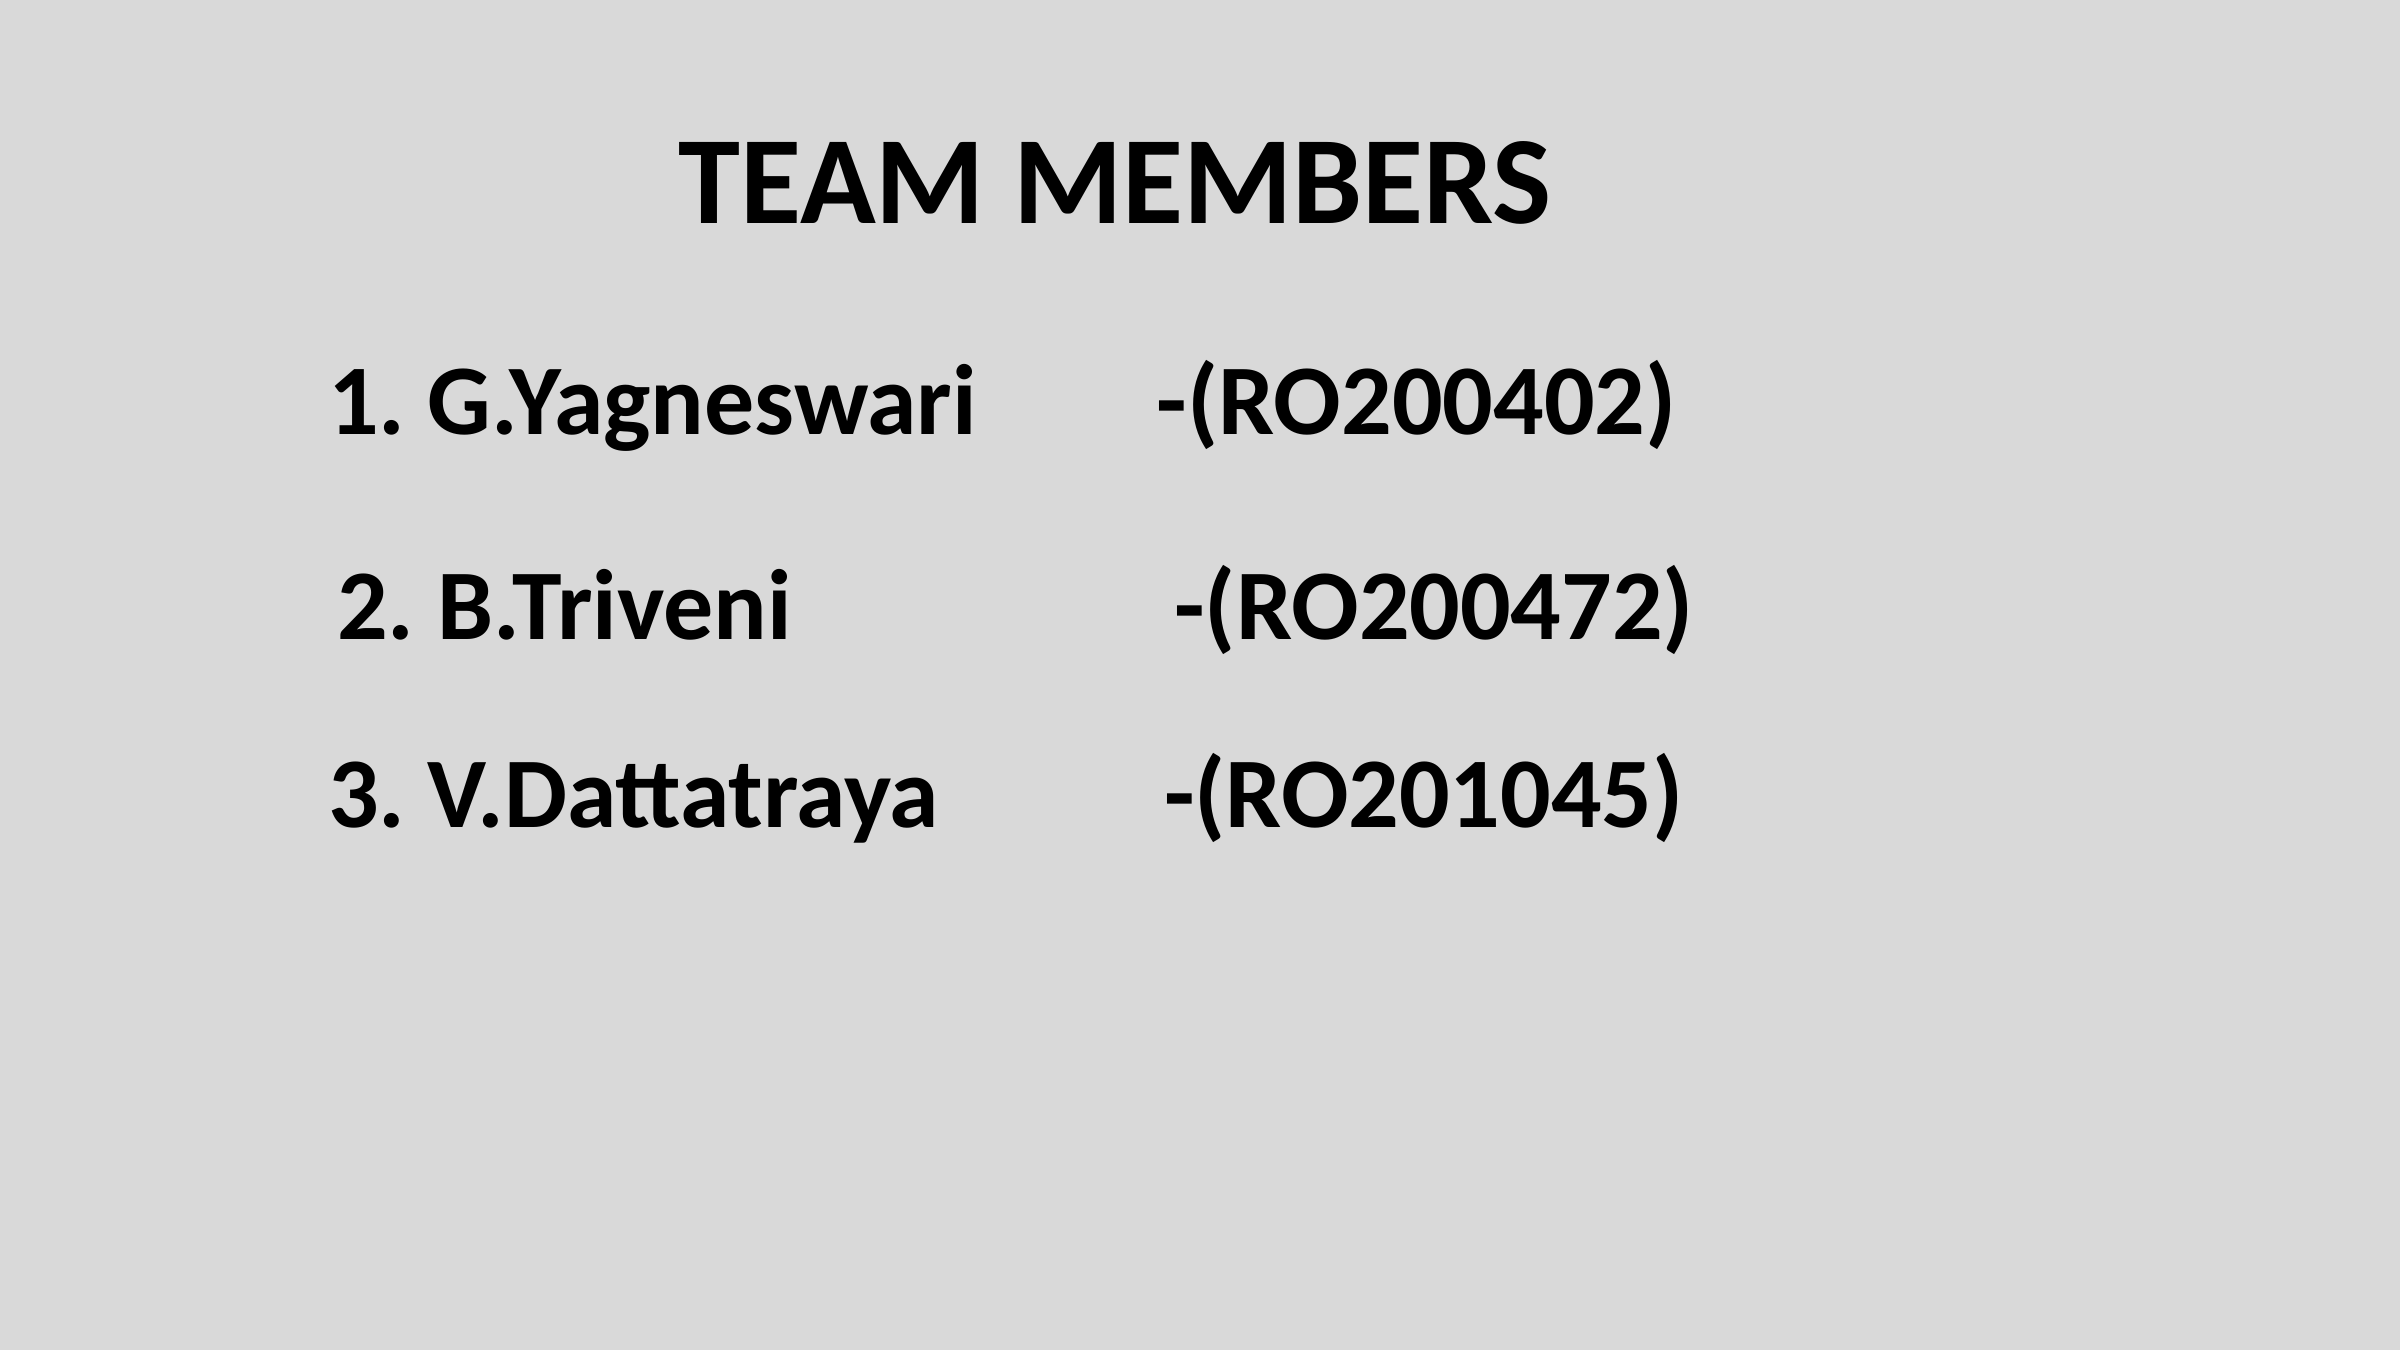

TEAM MEMBERS
1. G.Yagneswari        -(RO200402)
 2. B.Triveni                 -(RO200472)
3. V.Dattatraya          -(RO201045)